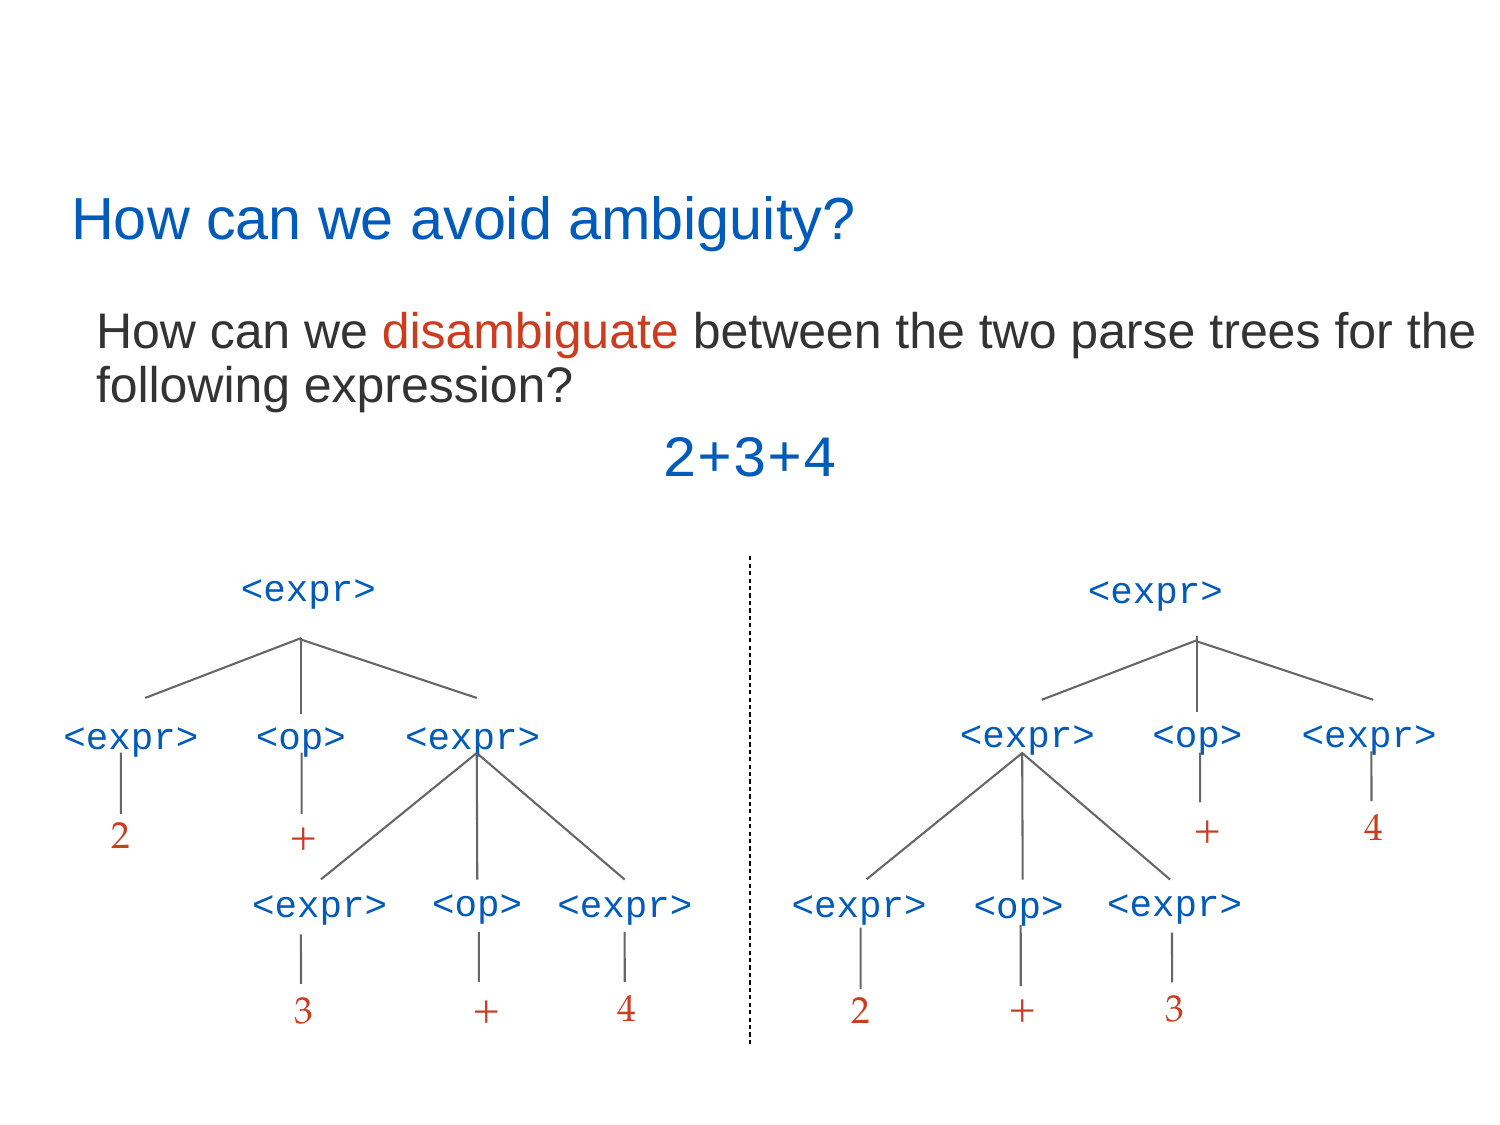

# How can we avoid ambiguity?
How can we disambiguate between the two parse trees for the following expression?
2+3+4
<expr>

2

3
<expr>

<expr>
<expr>
<op>
<expr>
<expr>
<op>

4
+
+
<op>
<expr>
<expr>
<expr>
<expr>
<op>

+
+
4
3
2